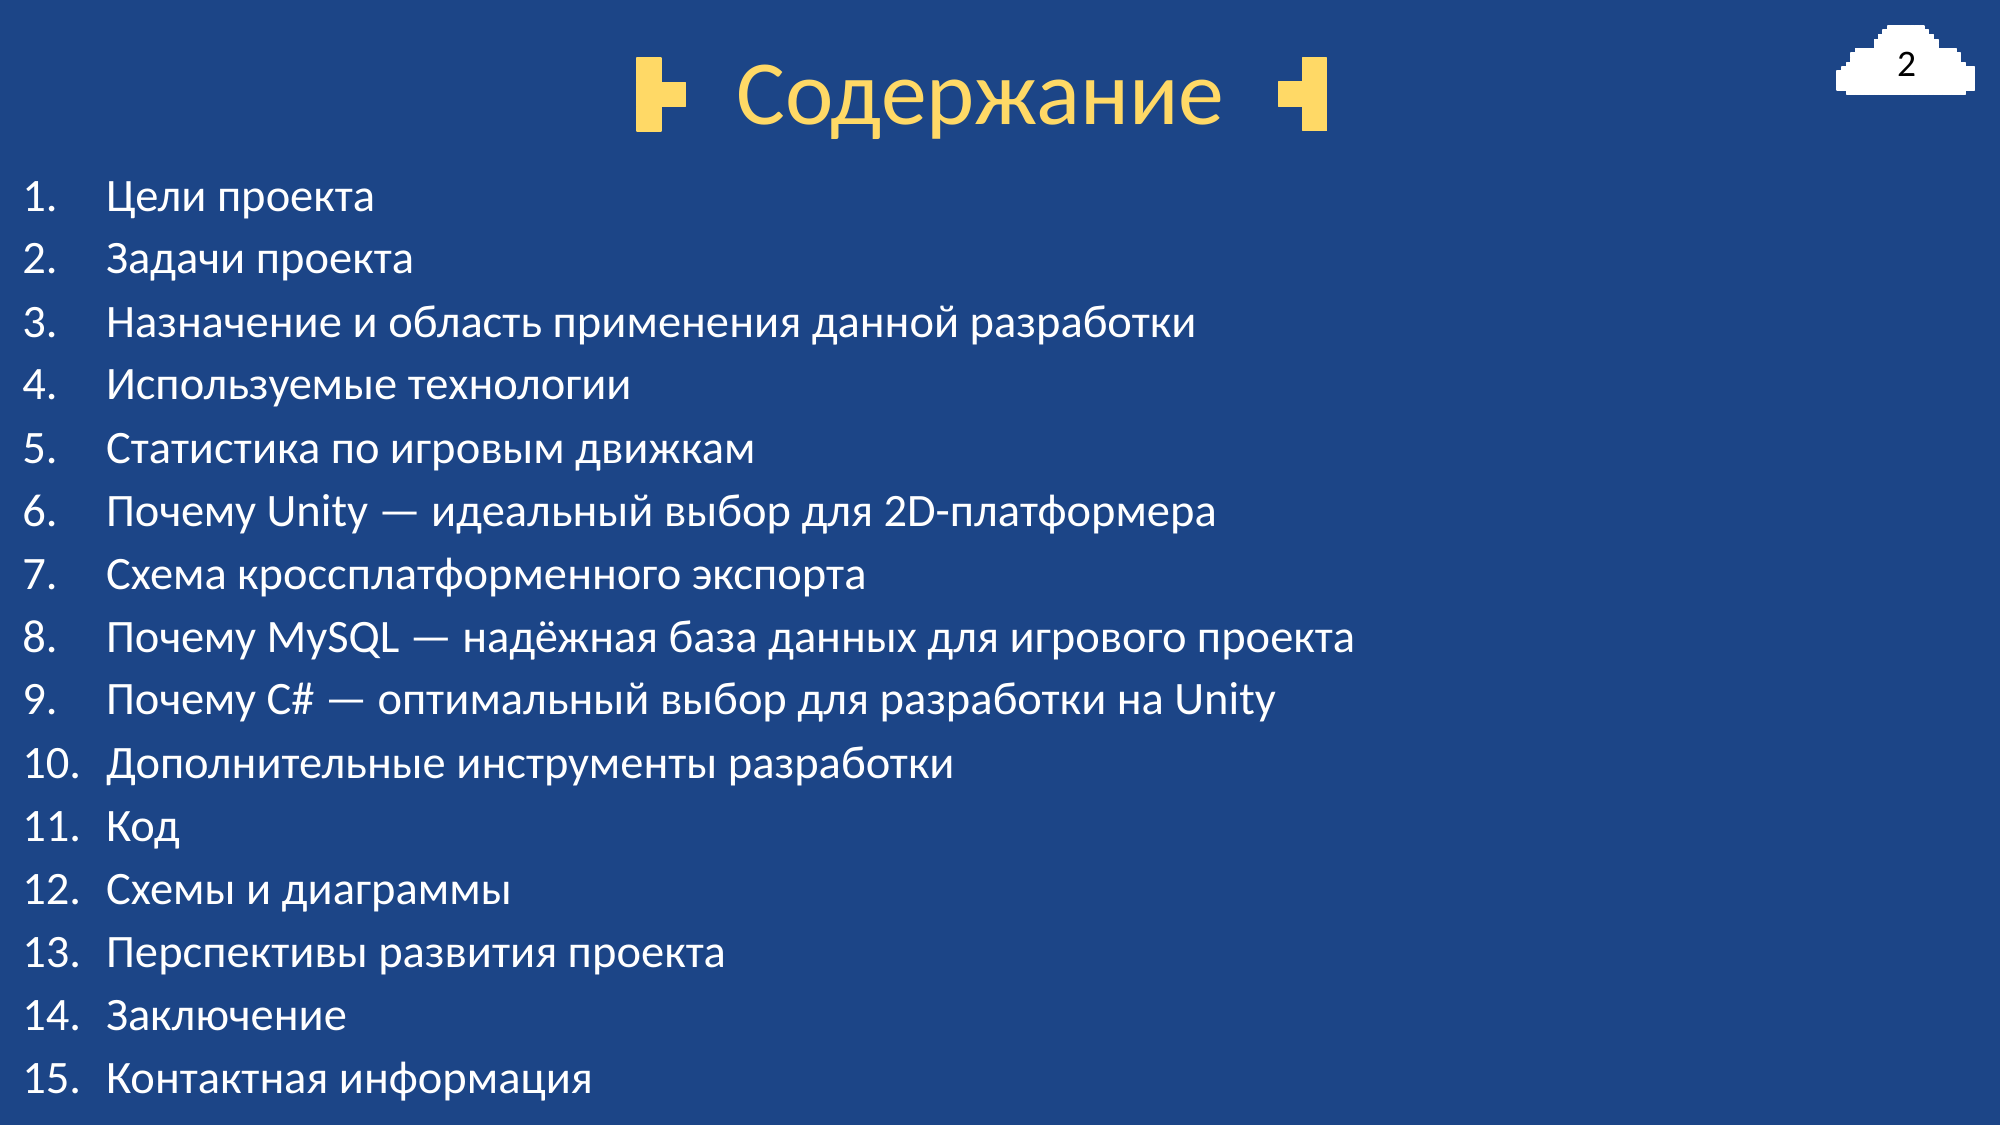

# Содержание

2

Цели проекта
Задачи проекта
Назначение и область применения данной разработки
Используемые технологии
Статистика по игровым движкам
Почему Unity — идеальный выбор для 2D-платформера
Схема кроссплатформенного экспорта
Почему MySQL — надёжная база данных для игрового проекта
Почему C# — оптимальный выбор для разработки на Unity
Дополнительные инструменты разработки
Код
Схемы и диаграммы
Перспективы развития проекта
Заключение
Контактная информация